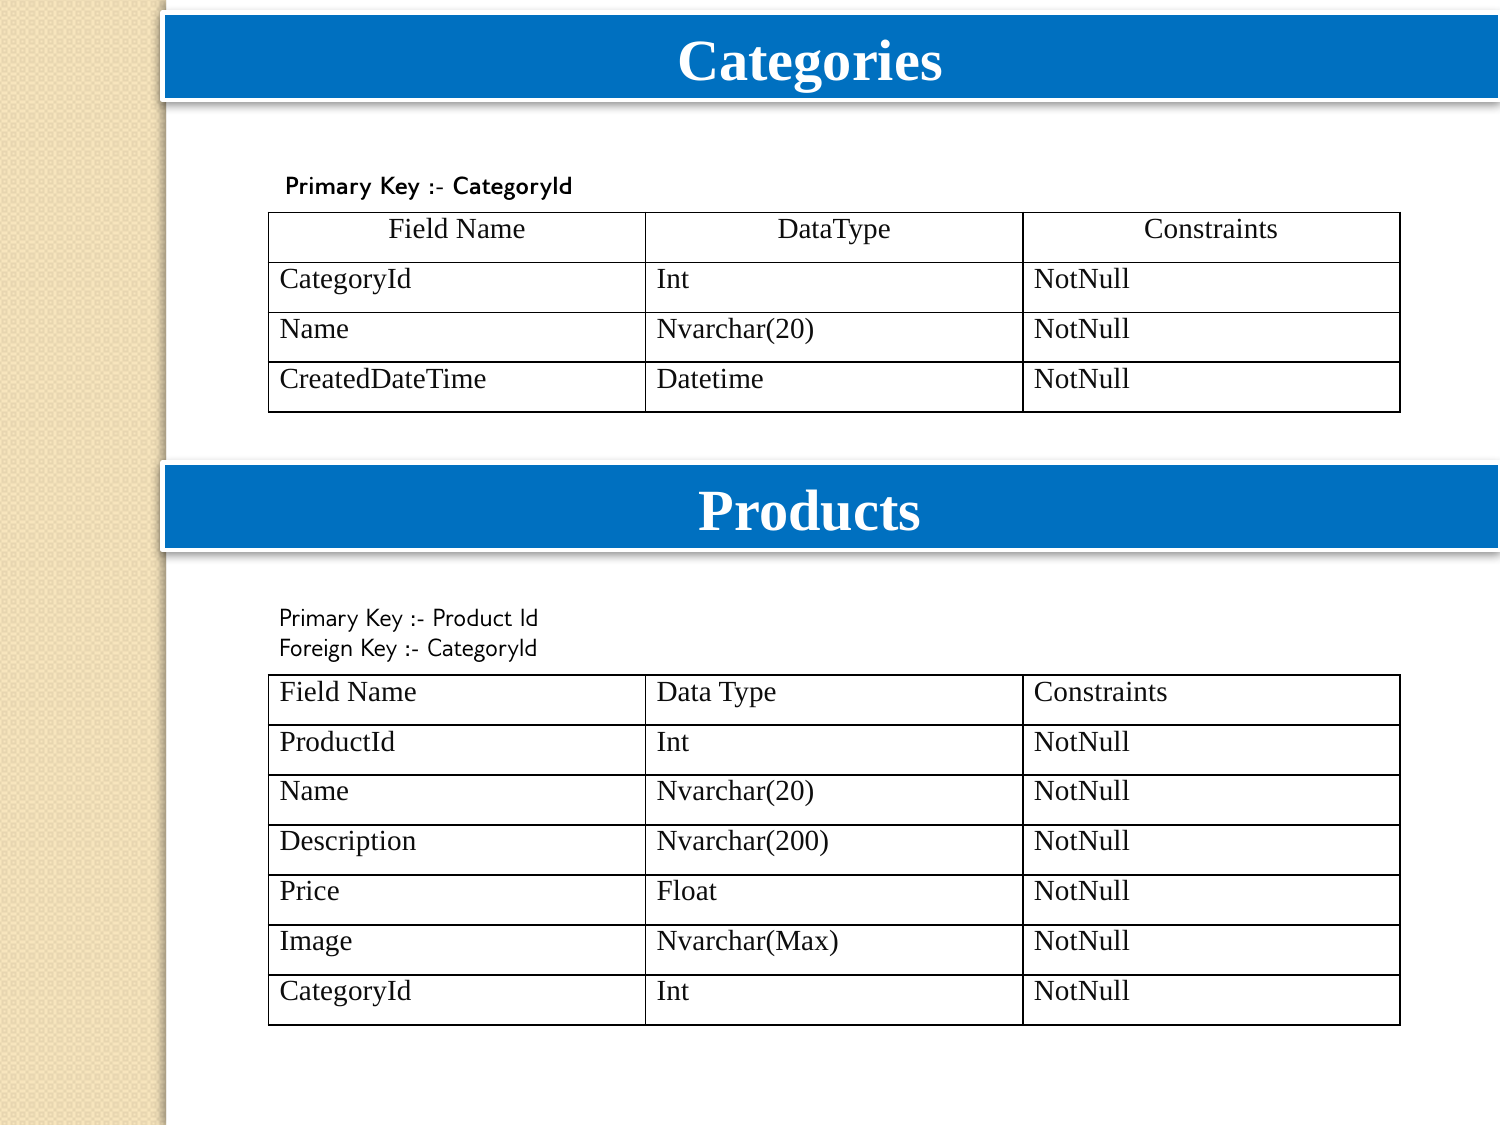

Categories
Primary Key :- CategoryId

| Field Name | DataType | Constraints |
| --- | --- | --- |
| CategoryId | Int | NotNull |
| Name | Nvarchar(20) | NotNull |
| CreatedDateTime | Datetime | NotNull |

Products
Primary Key :- Product Id
Foreign Key :- CategoryId

| Field Name | Data Type | Constraints |
| --- | --- | --- |
| ProductId | Int | NotNull |
| Name | Nvarchar(20) | NotNull |
| Description | Nvarchar(200) | NotNull |
| Price | Float | NotNull |
| Image | Nvarchar(Max) | NotNull |
| CategoryId | Int | NotNull |